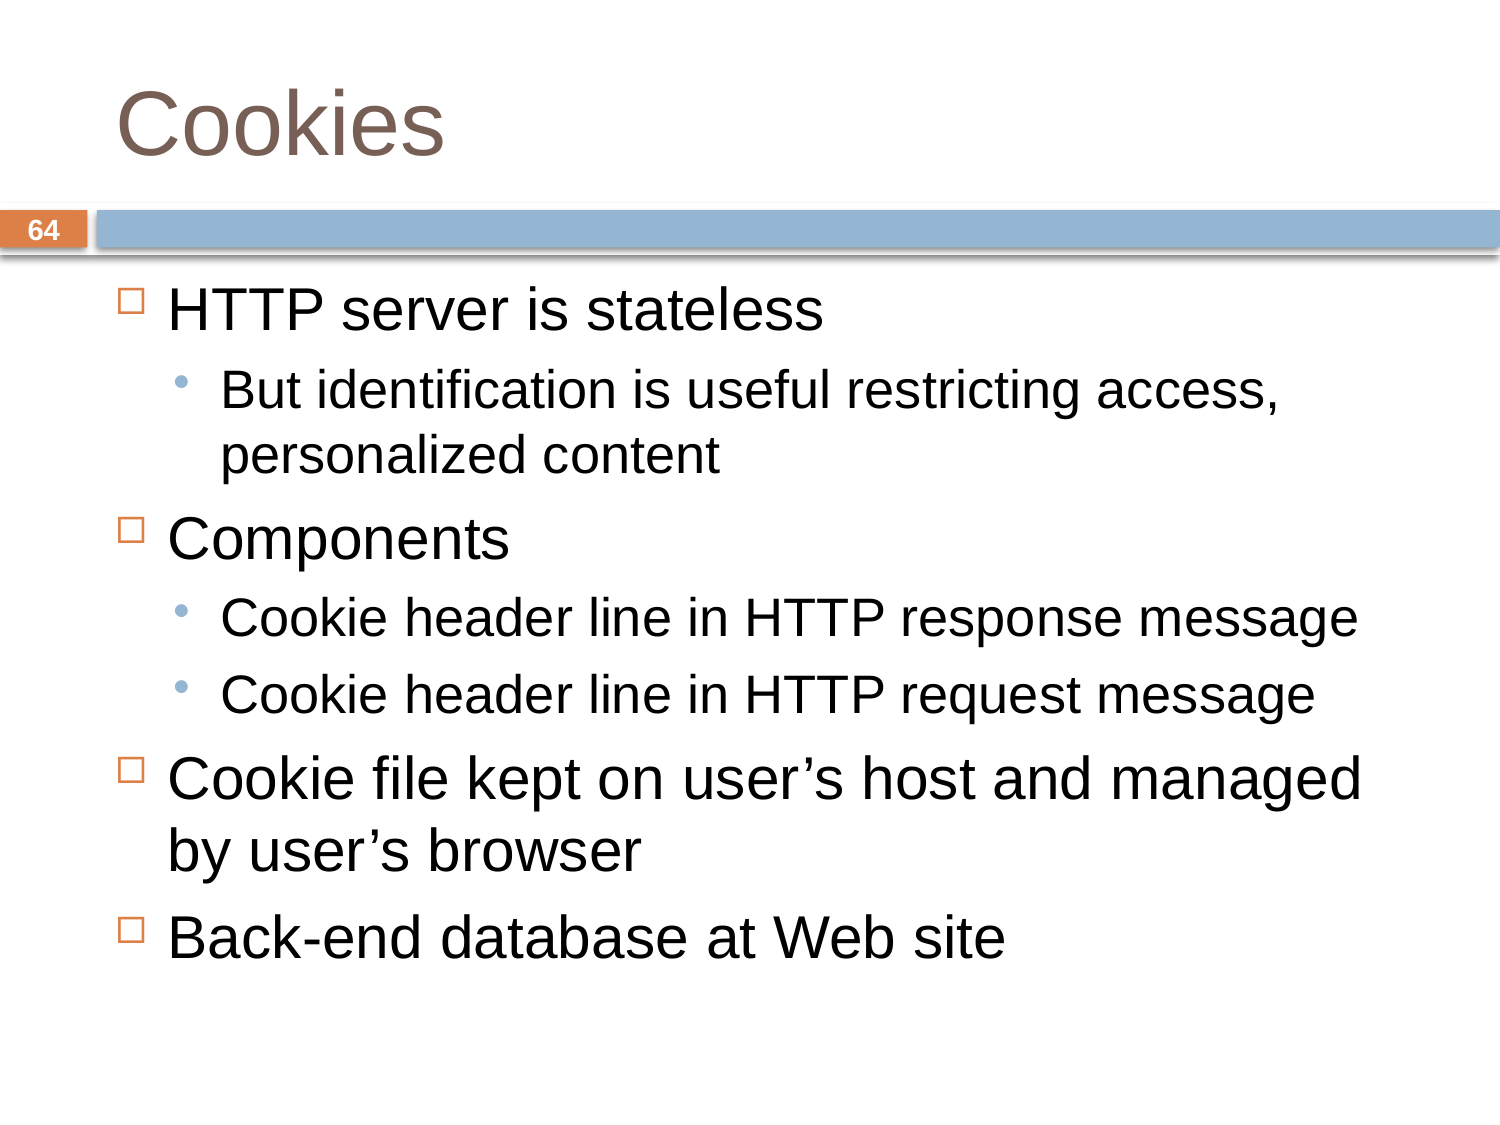

# Cookies
64
HTTP server is stateless
But identification is useful restricting access, personalized content
Components
Cookie header line in HTTP response message
Cookie header line in HTTP request message
Cookie file kept on user’s host and managed by user’s browser
Back-end database at Web site